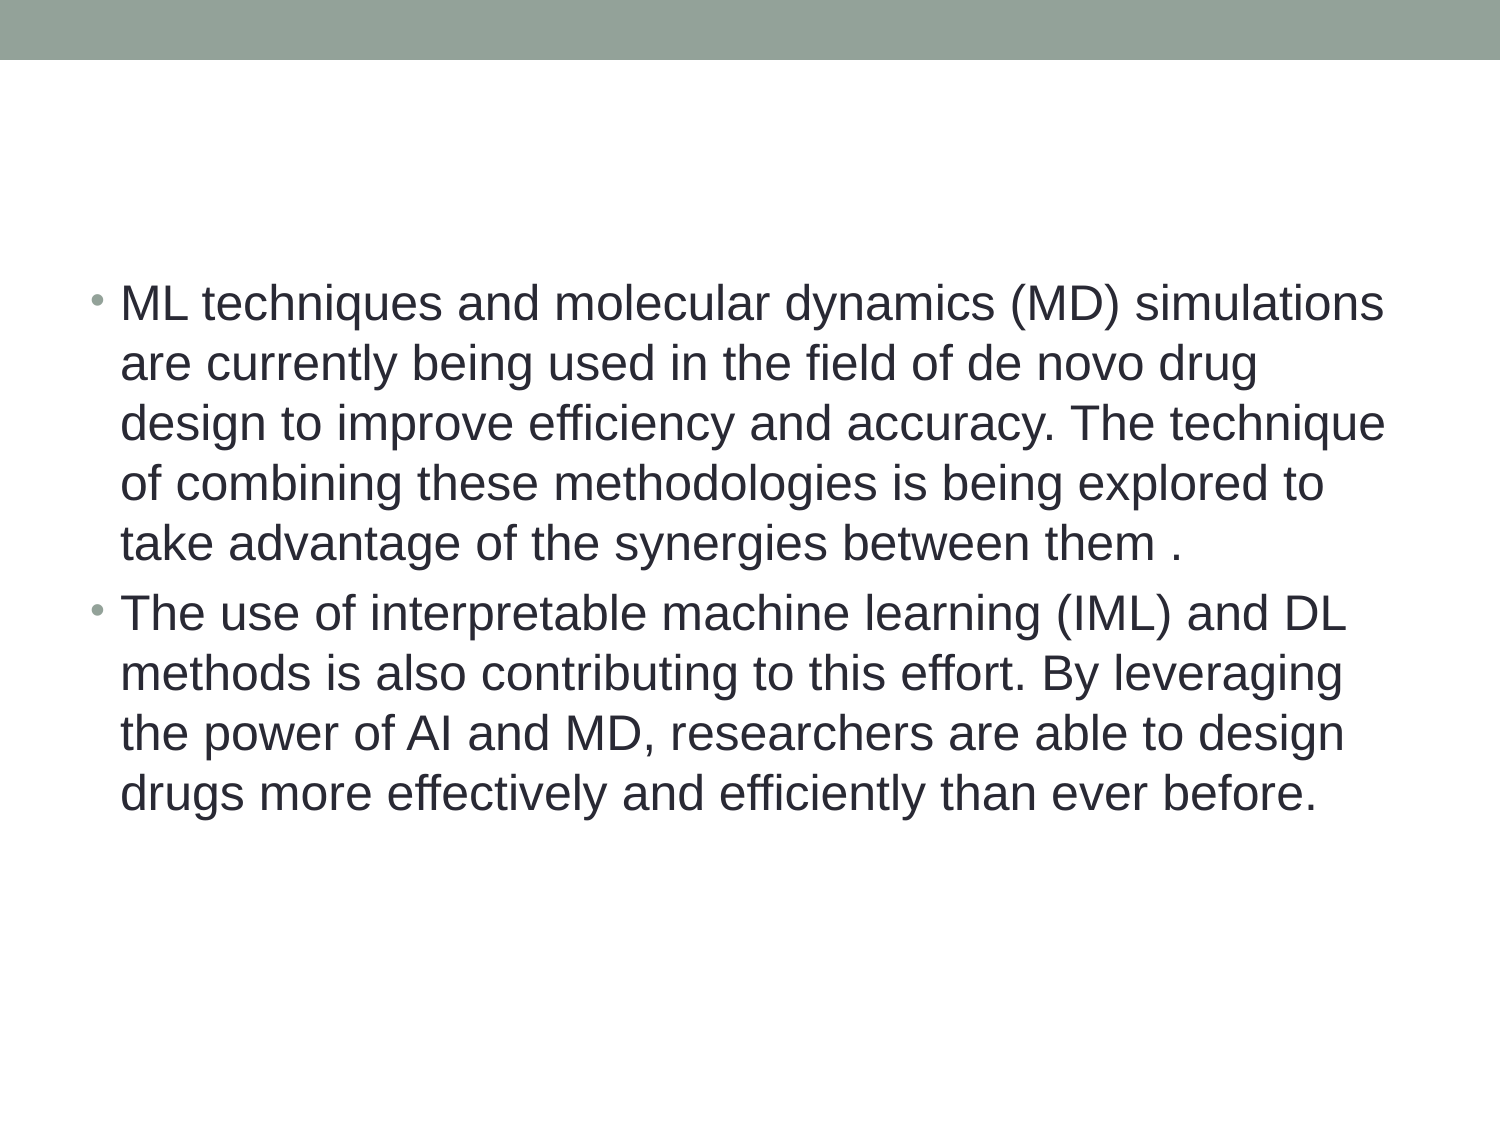

ML techniques and molecular dynamics (MD) simulations are currently being used in the field of de novo drug design to improve efficiency and accuracy. The technique of combining these methodologies is being explored to take advantage of the synergies between them .
The use of interpretable machine learning (IML) and DL methods is also contributing to this effort. By leveraging the power of AI and MD, researchers are able to design drugs more effectively and efficiently than ever before.